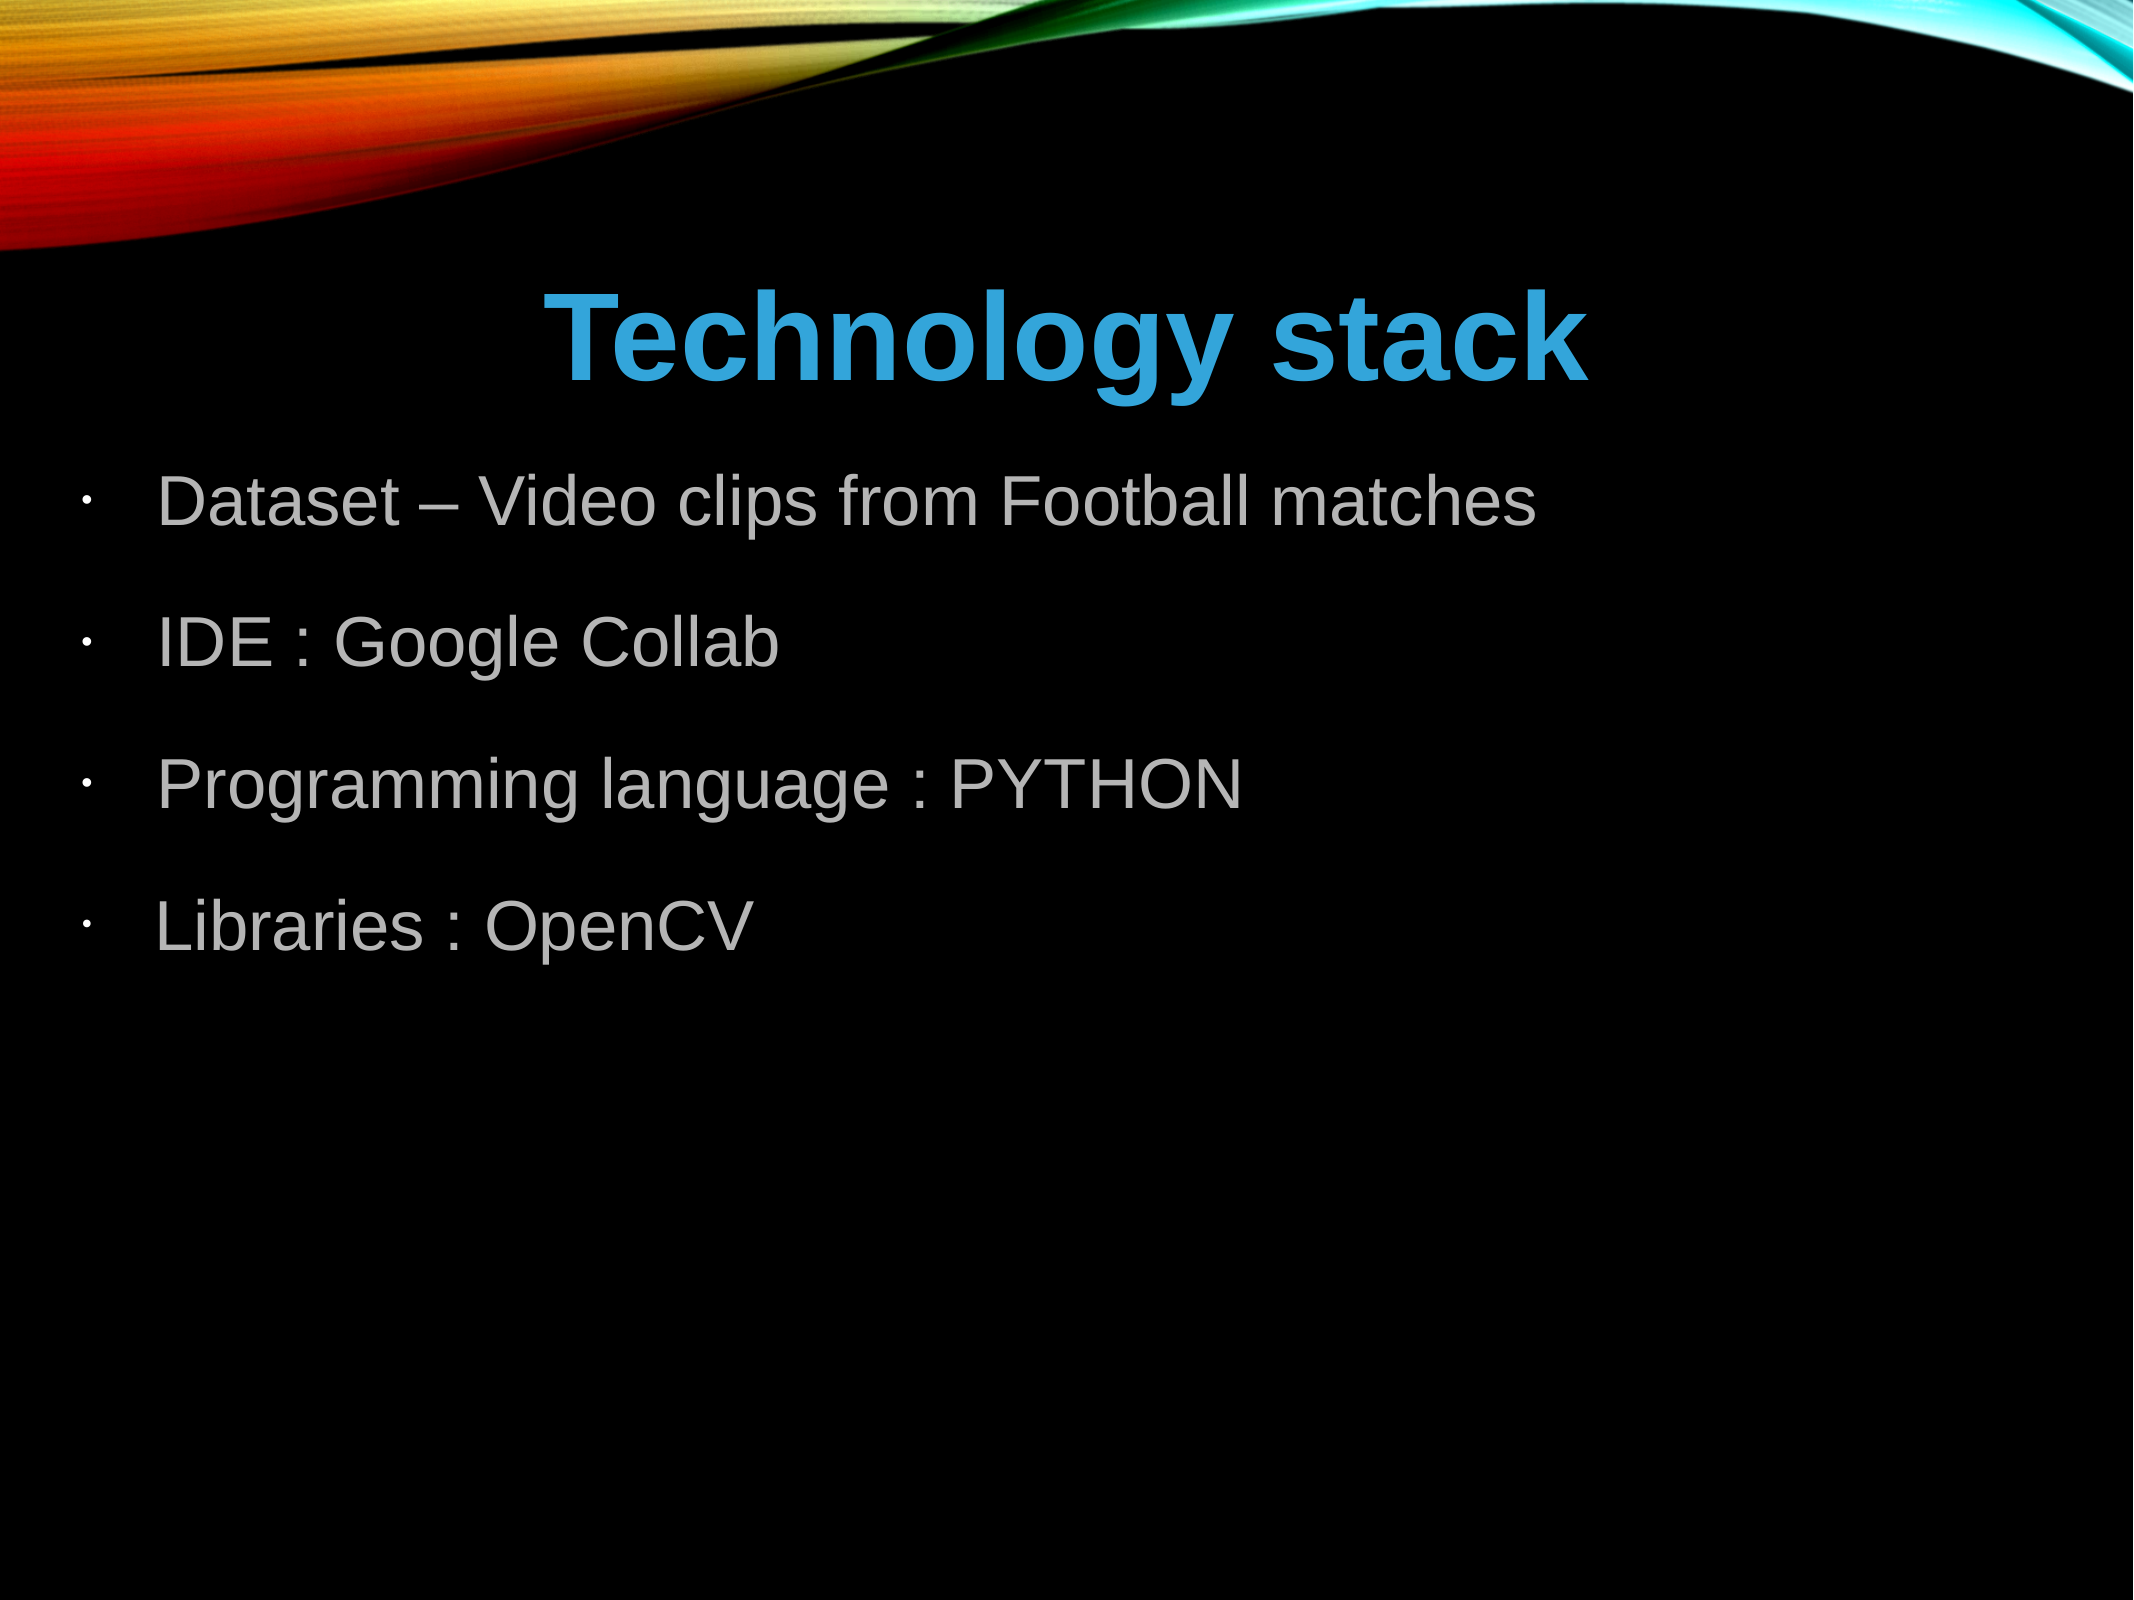

Technology stack
Dataset – Video clips from Football matches
IDE : Google Collab
Programming language : PYTHON
Libraries : OpenCV